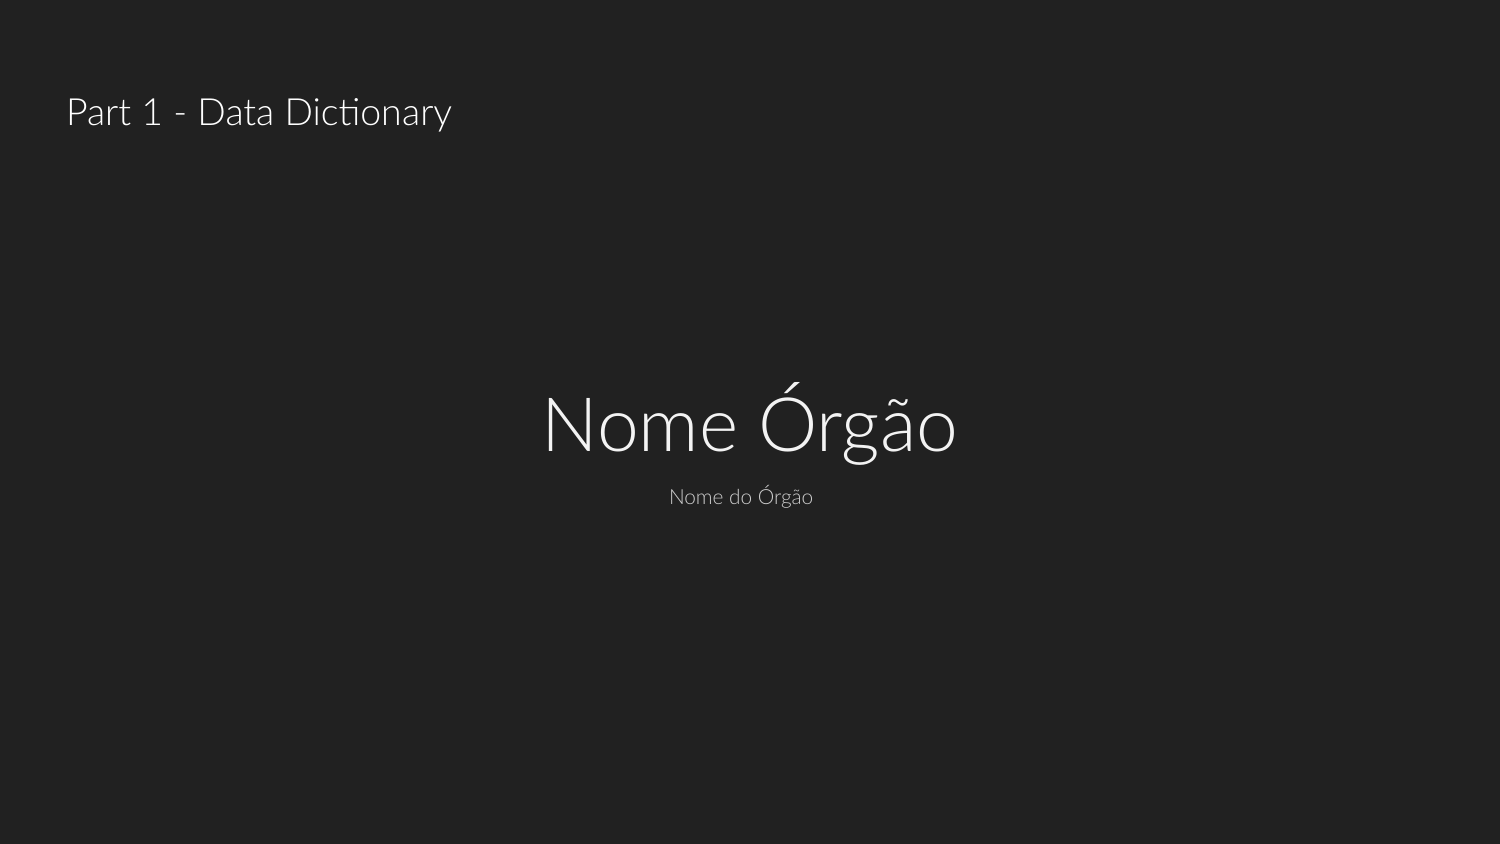

# Part 1 - Data Dictionary
Nome Órgão
Nome do Órgão